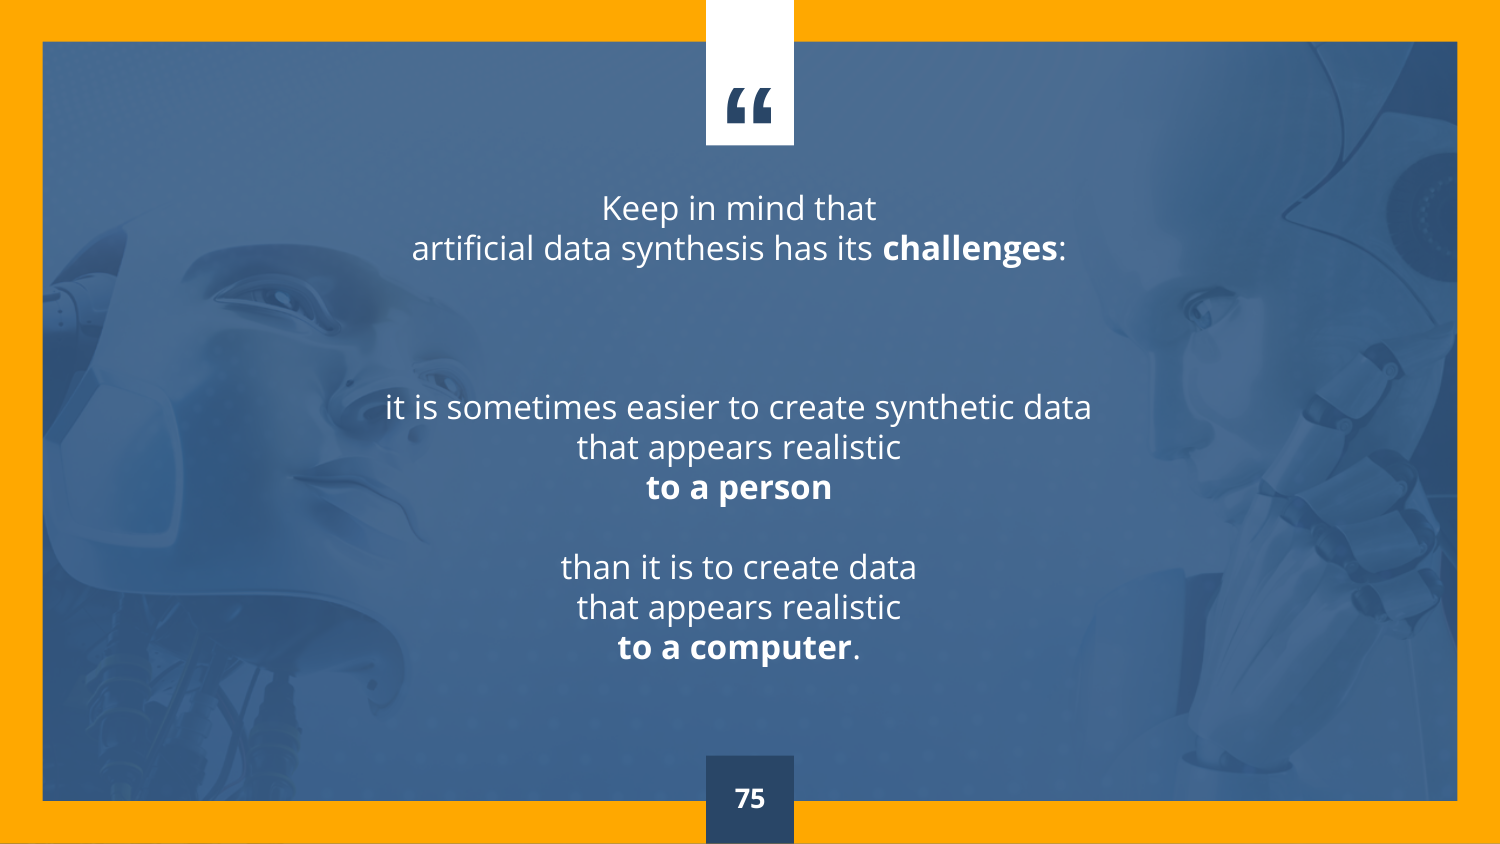

Keep in mind that
artificial data synthesis has its challenges:

it is sometimes easier to create synthetic data
that appears realistic
to a person

than it is to create data
that appears realistic
to a computer.
75